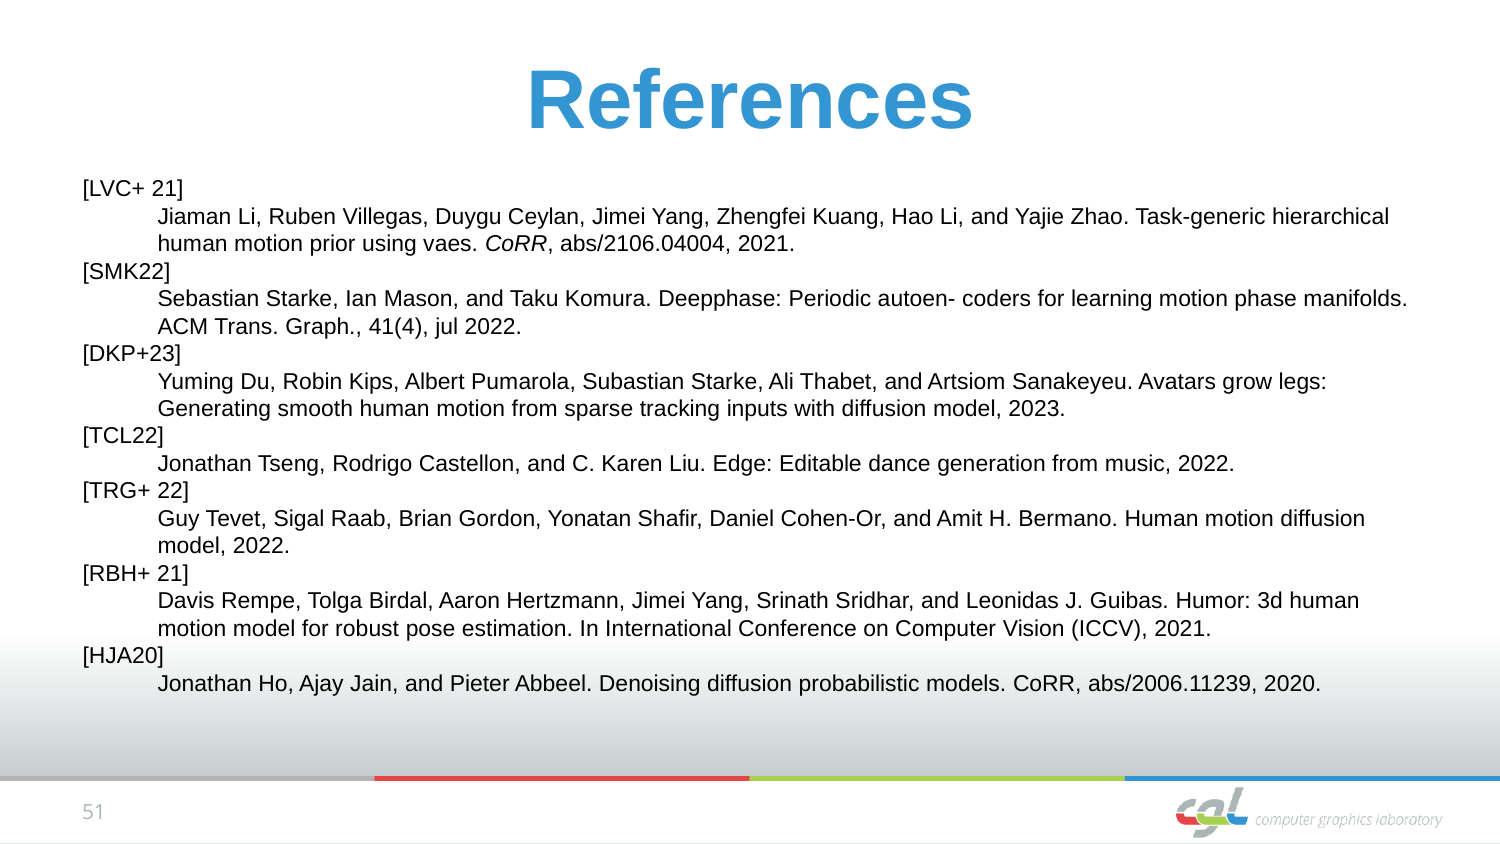

# References
[LVC+ 21]
Jiaman Li, Ruben Villegas, Duygu Ceylan, Jimei Yang, Zhengfei Kuang, Hao Li, and Yajie Zhao. Task-generic hierarchical human motion prior using vaes. CoRR, abs/2106.04004, 2021.
[SMK22]
Sebastian Starke, Ian Mason, and Taku Komura. Deepphase: Periodic autoen- coders for learning motion phase manifolds. ACM Trans. Graph., 41(4), jul 2022.
[DKP+23]
Yuming Du, Robin Kips, Albert Pumarola, Subastian Starke, Ali Thabet, and Artsiom Sanakeyeu. Avatars grow legs: Generating smooth human motion from sparse tracking inputs with diffusion model, 2023.
[TCL22]
Jonathan Tseng, Rodrigo Castellon, and C. Karen Liu. Edge: Editable dance generation from music, 2022.
[TRG+ 22]
Guy Tevet, Sigal Raab, Brian Gordon, Yonatan Shafir, Daniel Cohen-Or, and Amit H. Bermano. Human motion diffusion model, 2022.
[RBH+ 21]
Davis Rempe, Tolga Birdal, Aaron Hertzmann, Jimei Yang, Srinath Sridhar, and Leonidas J. Guibas. Humor: 3d human motion model for robust pose estimation. In International Conference on Computer Vision (ICCV), 2021.
[HJA20]
Jonathan Ho, Ajay Jain, and Pieter Abbeel. Denoising diffusion probabilistic models. CoRR, abs/2006.11239, 2020.

51